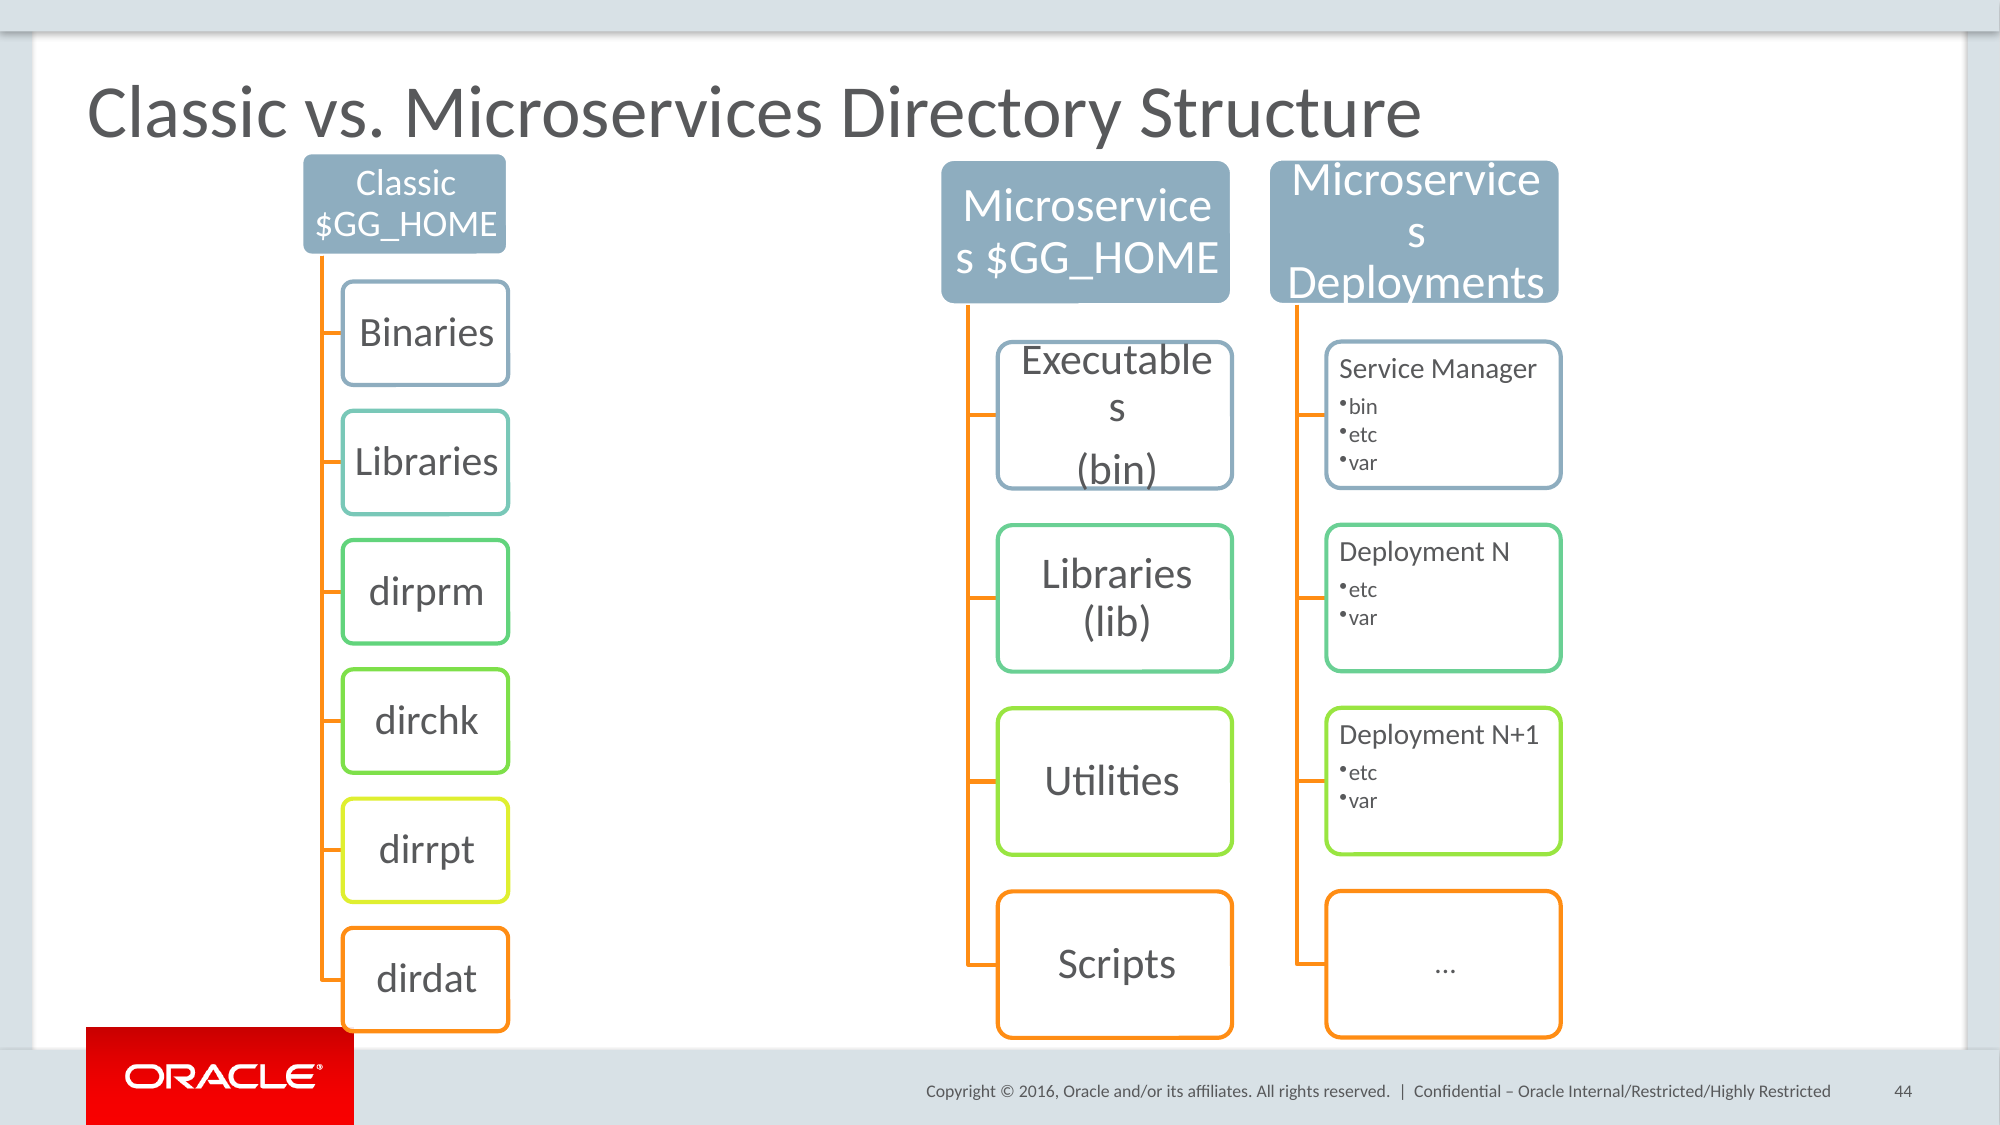

# Classic vs. Microservices Directory Structure
Classic $GG_HOME
Binaries
Libraries
dirprm
dirchk
dirrpt
dirdat
Microservices Deployments
Service Manager
bin
etc
var
Deployment N
etc
var
Deployment N+1
etc
var
...
Microservices $GG_HOME
Executables
(bin)
Libraries (lib)
Utilities
Scripts
Confidential – Oracle Internal/Restricted/Highly Restricted
44